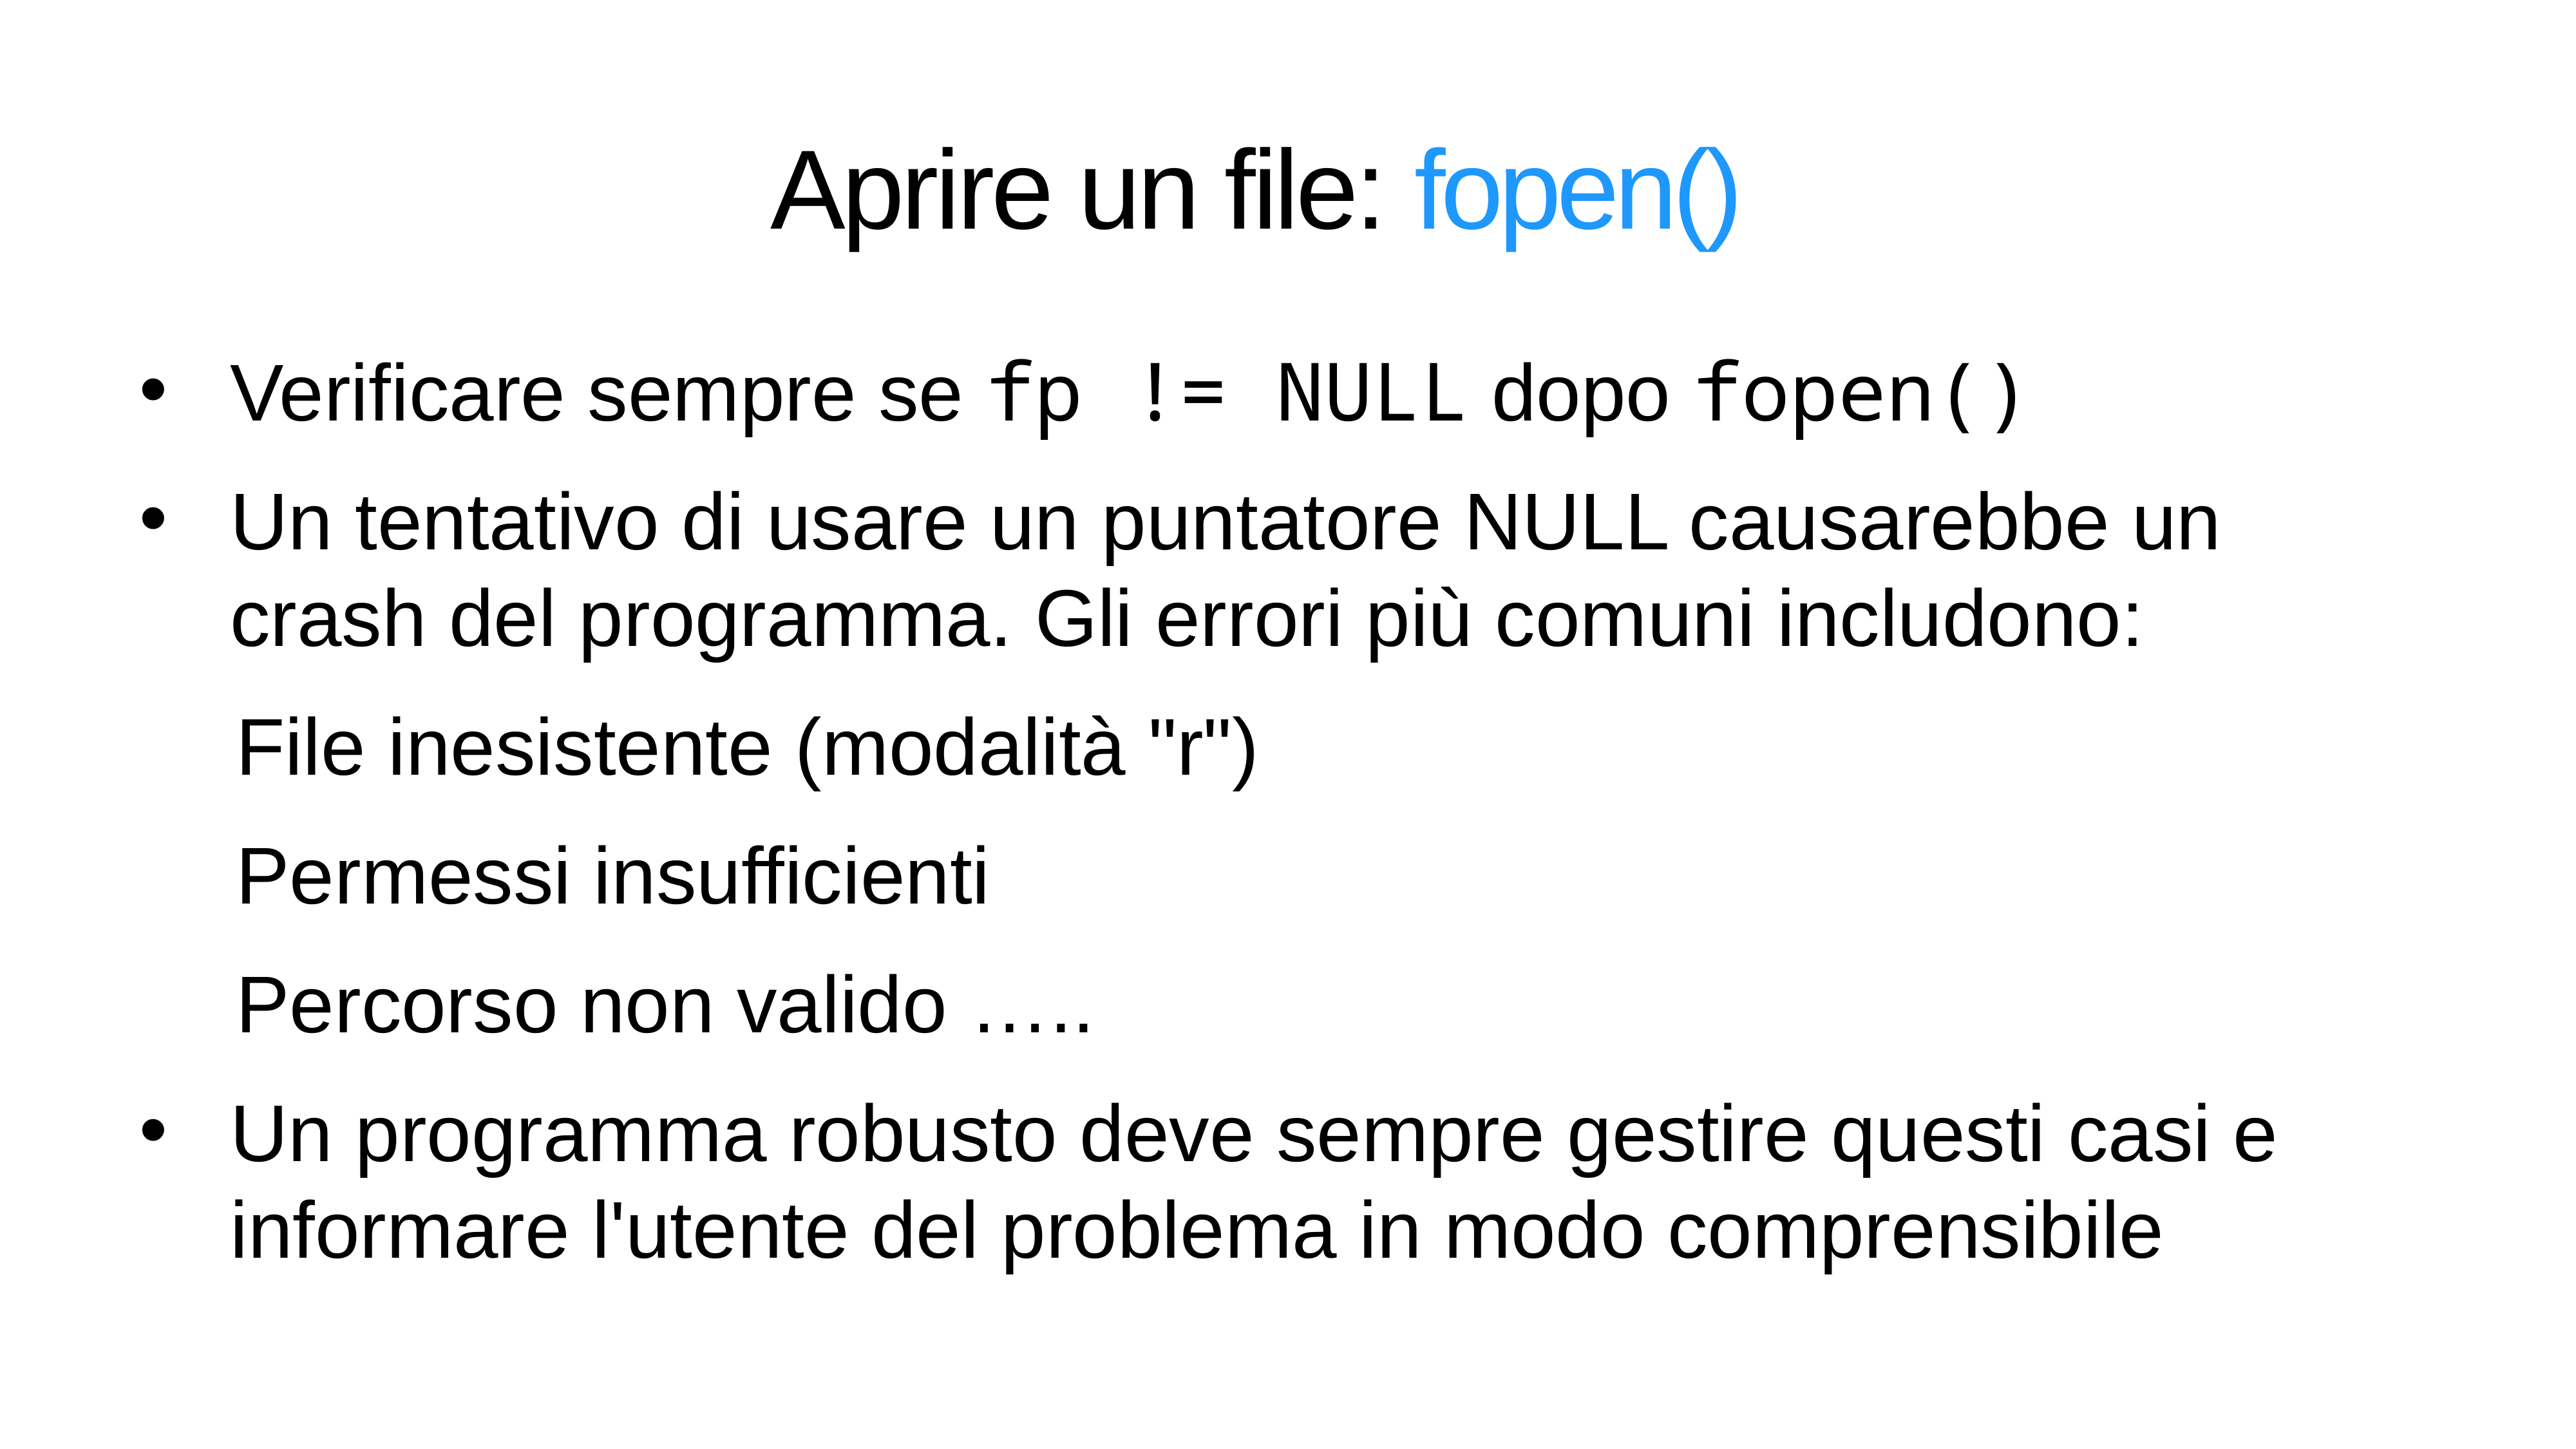

# Aprire un file: fopen()
Verificare sempre se fp != NULL dopo fopen()
Un tentativo di usare un puntatore NULL causarebbe un crash del programma. Gli errori più comuni includono:
	File inesistente (modalità "r")
	Permessi insufficienti
	Percorso non valido …..
Un programma robusto deve sempre gestire questi casi e informare l'utente del problema in modo comprensibile